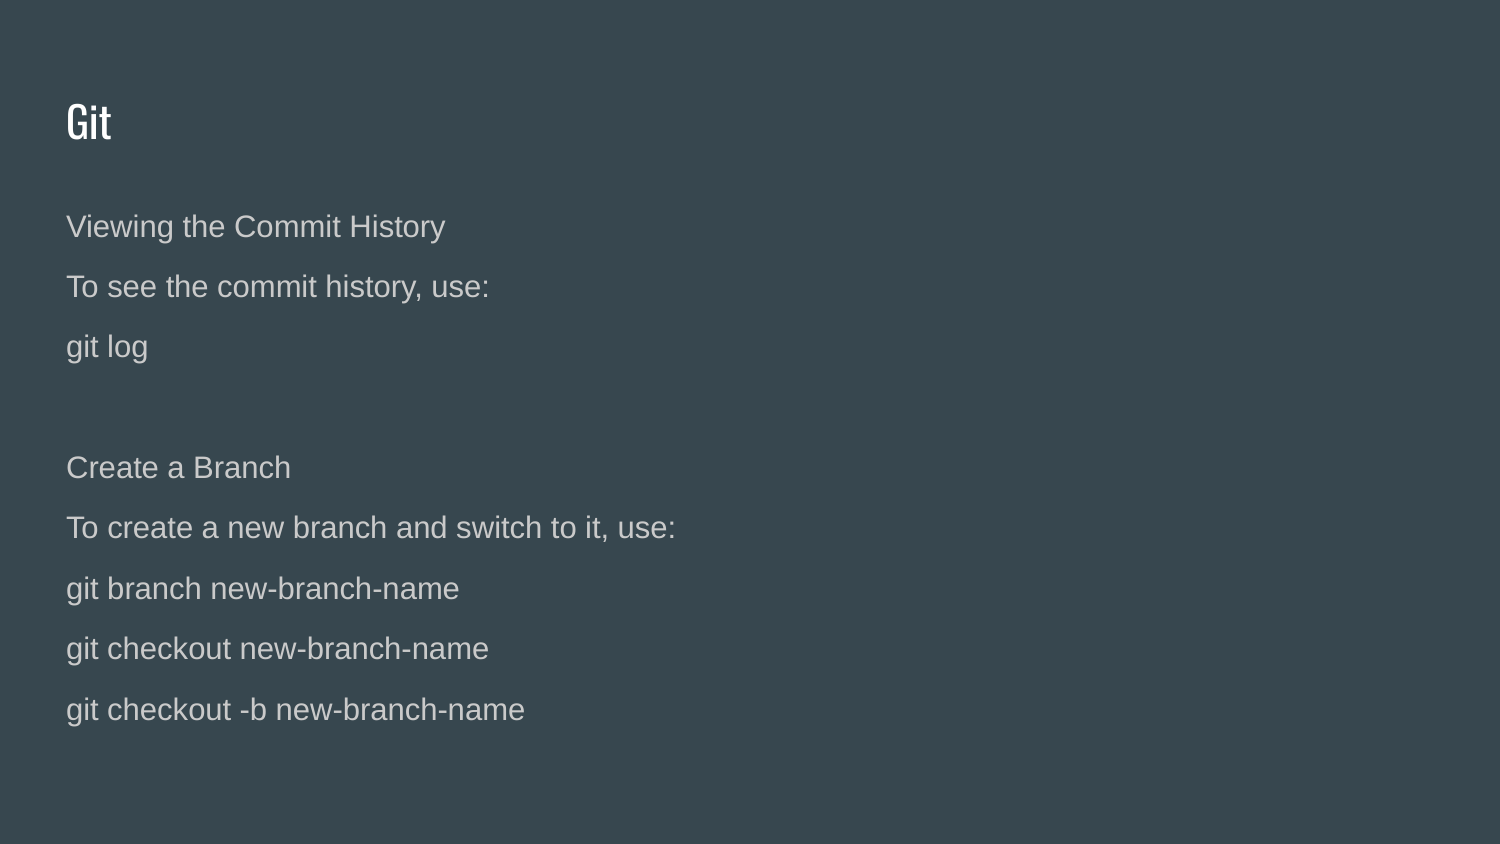

# Git
Viewing the Commit History
To see the commit history, use:
git log

Create a Branch
To create a new branch and switch to it, use:
git branch new-branch-name
git checkout new-branch-name
git checkout -b new-branch-name